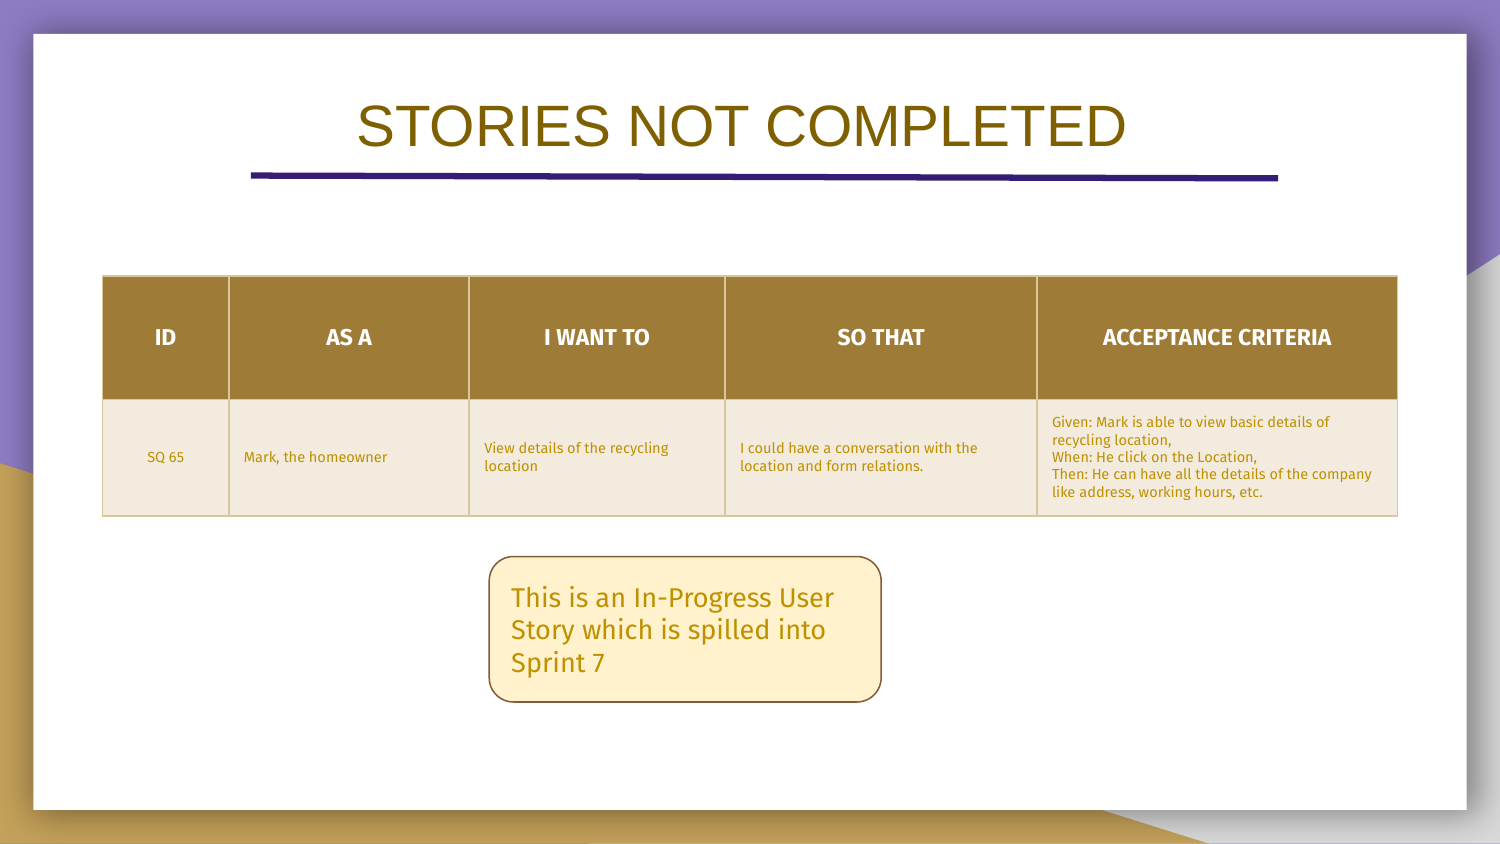

# STORIES NOT COMPLETED

| ID | AS A | I WANT TO | SO THAT | ACCEPTANCE CRITERIA |
| --- | --- | --- | --- | --- |
| SQ 65 | Mark, the homeowner | View details of the recycling location | I could have a conversation with the location and form relations. | Given: Mark is able to view basic details of recycling location, When: He click on the Location, Then: He can have all the details of the company like address, working hours, etc. |
This is an In-Progress User Story which is spilled into Sprint 7